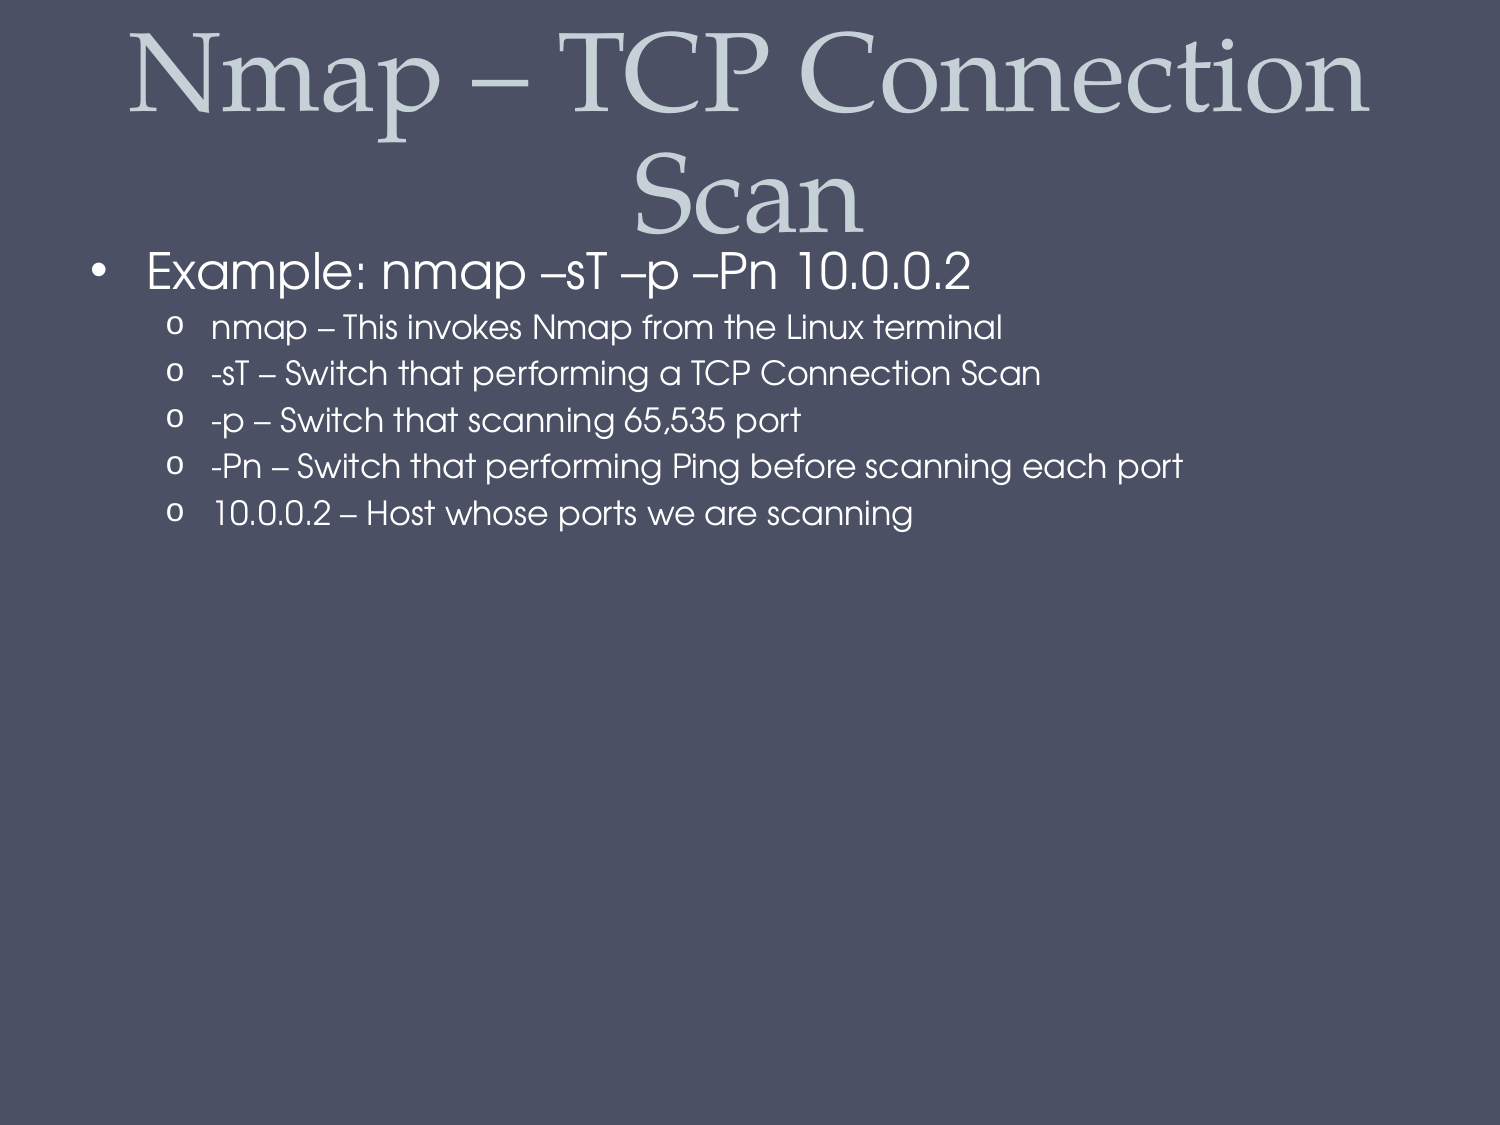

# Nmap – TCP Connection Scan
Example: nmap –sT –p –Pn 10.0.0.2
nmap – This invokes Nmap from the Linux terminal
-sT – Switch that performing a TCP Connection Scan
-p – Switch that scanning 65,535 port
-Pn – Switch that performing Ping before scanning each port
10.0.0.2 – Host whose ports we are scanning